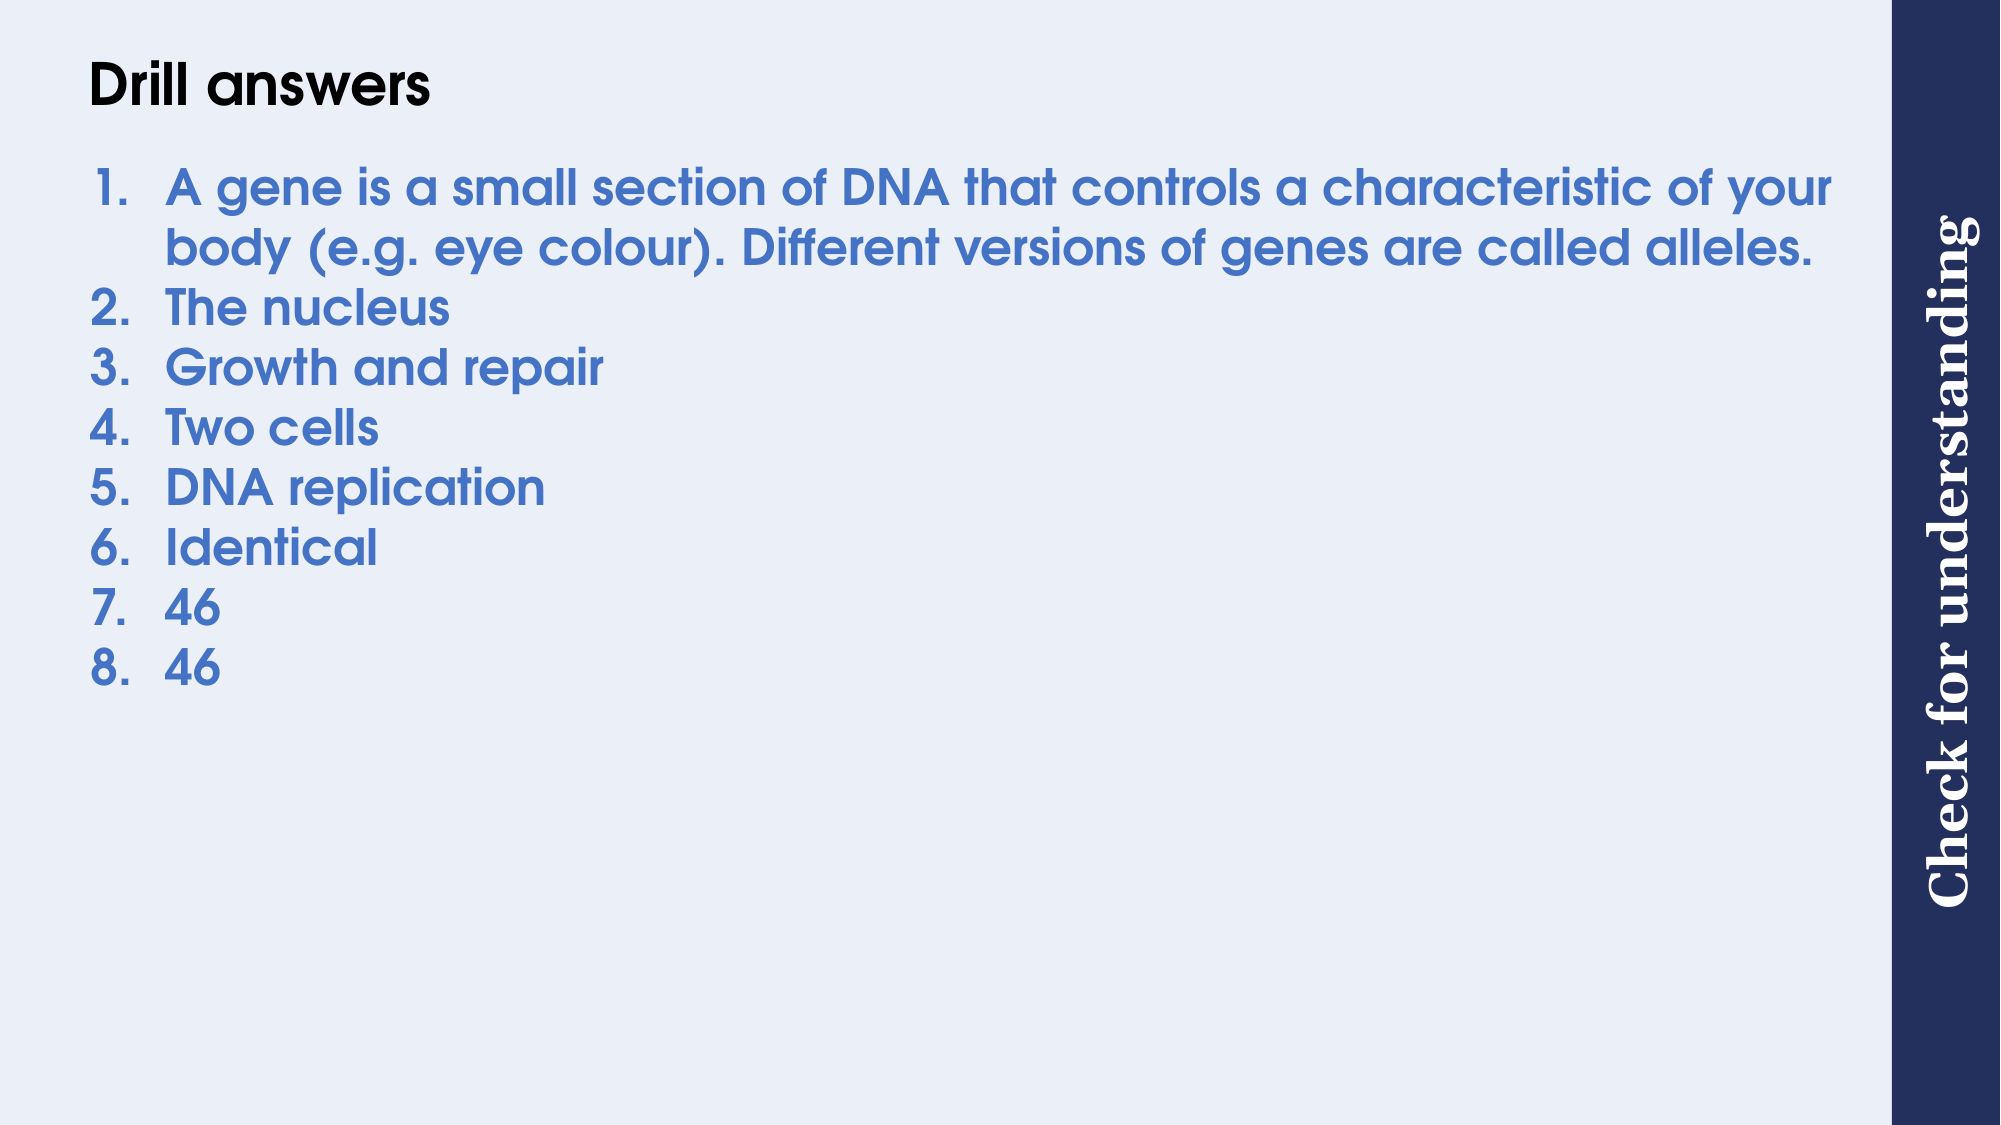

# Drill answers
A gene is a small section of DNA that controls a characteristic of your body (e.g. eye colour). Different versions of genes are called alleles.
The nucleus
Growth and repair
Two cells
DNA replication
Identical
46
46